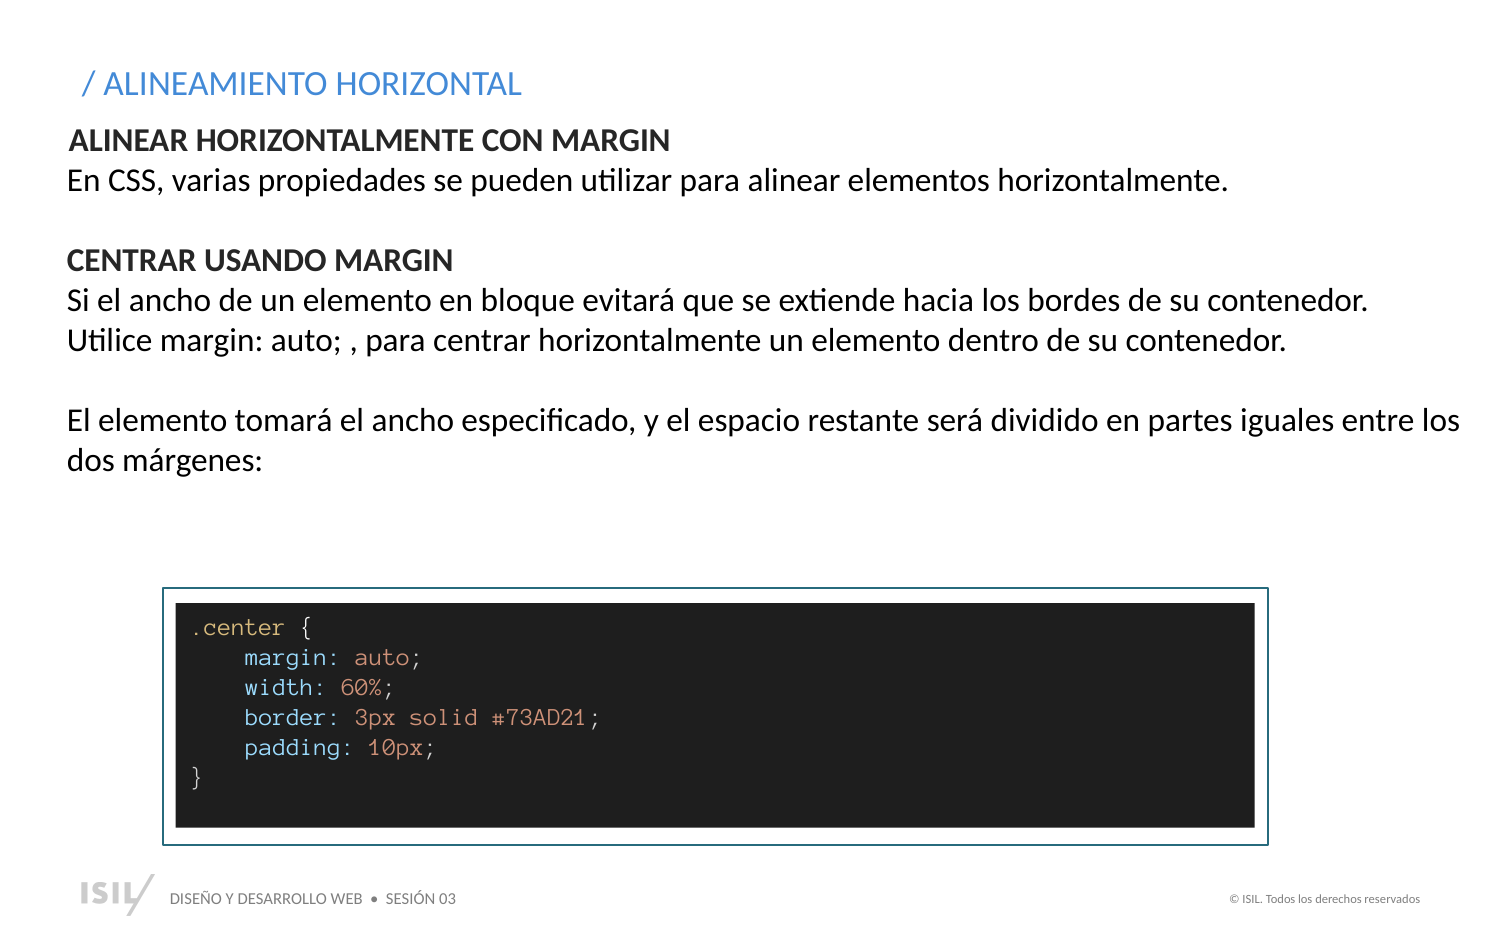

/ ALINEAMIENTO HORIZONTAL
ALINEAR HORIZONTALMENTE CON MARGIN
En CSS, varias propiedades se pueden utilizar para alinear elementos horizontalmente.

CENTRAR USANDO MARGIN
Si el ancho de un elemento en bloque evitará que se extiende hacia los bordes de su contenedor. Utilice margin: auto; , para centrar horizontalmente un elemento dentro de su contenedor.

El elemento tomará el ancho especificado, y el espacio restante será dividido en partes iguales entre los dos márgenes:

.center {
    margin: auto;
    width: 60%;
    border: 3px solid #73AD21;
    padding: 10px;
}